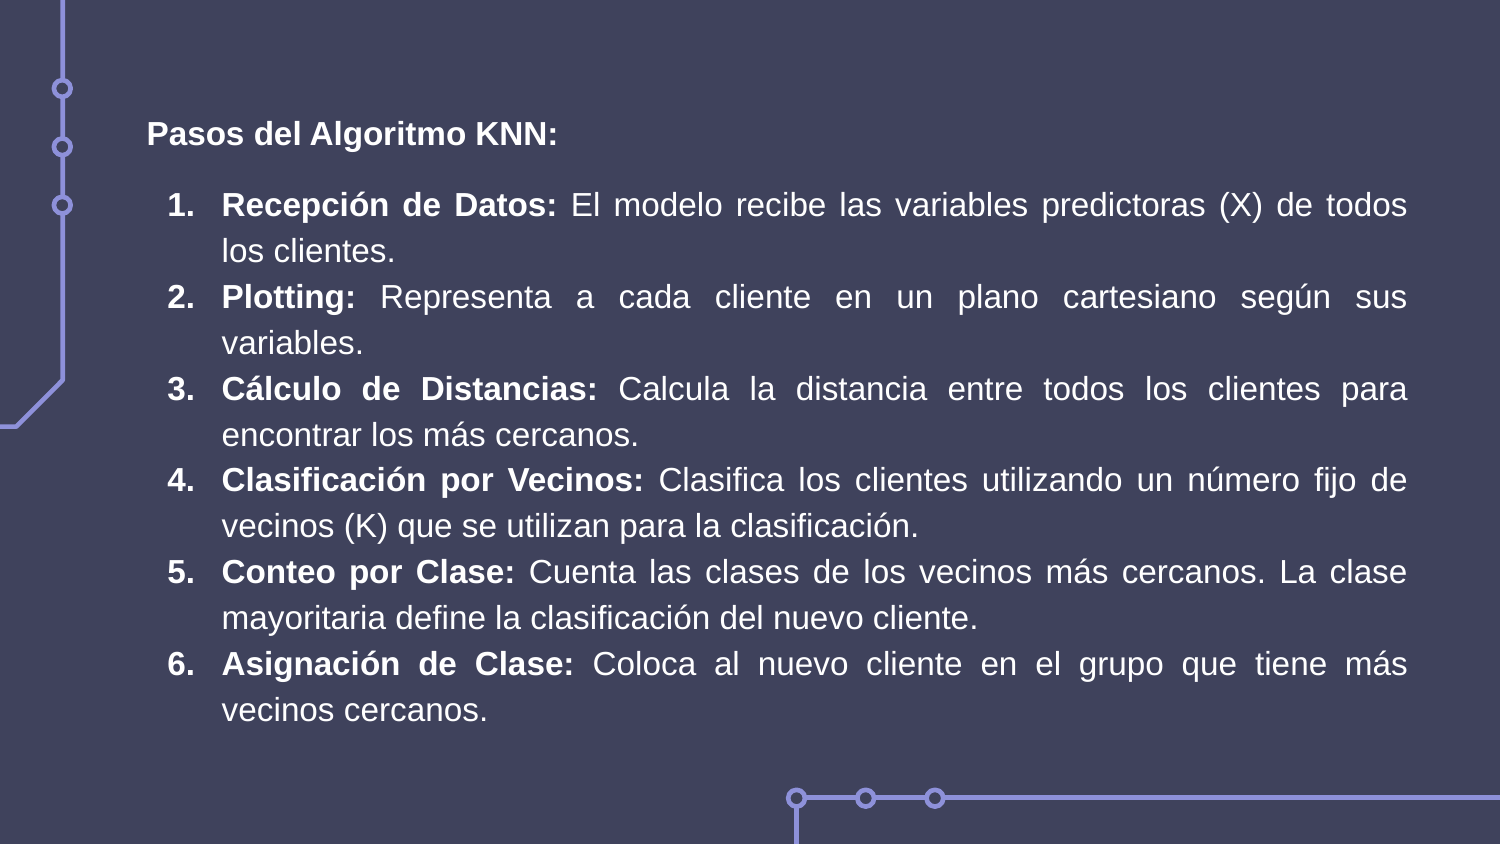

Pasos del Algoritmo KNN:
Recepción de Datos: El modelo recibe las variables predictoras (X) de todos los clientes.
Plotting: Representa a cada cliente en un plano cartesiano según sus variables.
Cálculo de Distancias: Calcula la distancia entre todos los clientes para encontrar los más cercanos.
Clasificación por Vecinos: Clasifica los clientes utilizando un número fijo de vecinos (K) que se utilizan para la clasificación.
Conteo por Clase: Cuenta las clases de los vecinos más cercanos. La clase mayoritaria define la clasificación del nuevo cliente.
Asignación de Clase: Coloca al nuevo cliente en el grupo que tiene más vecinos cercanos.